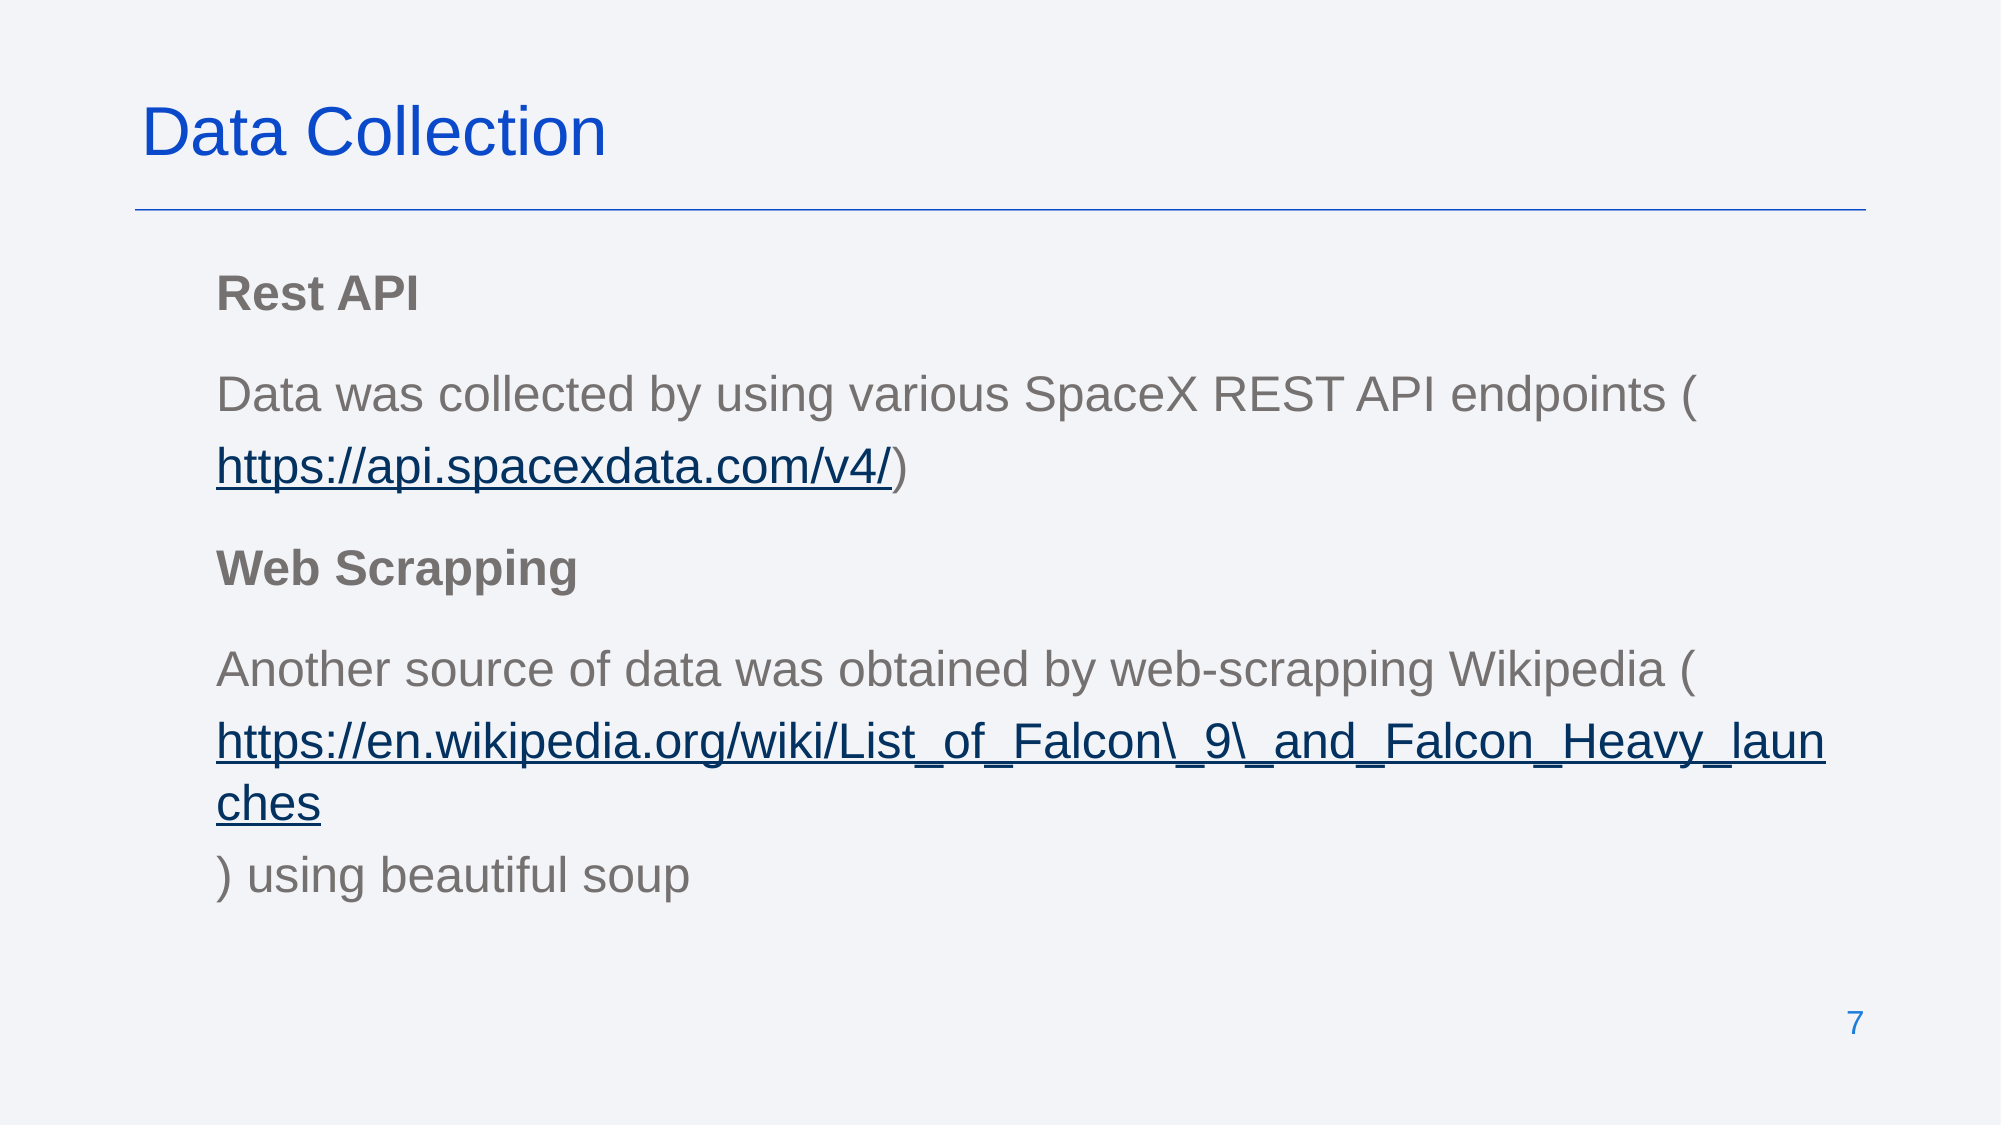

Data Collection
Rest API
Data was collected by using various SpaceX REST API endpoints (https://api.spacexdata.com/v4/)
Web Scrapping
Another source of data was obtained by web-scrapping Wikipedia (https://en.wikipedia.org/wiki/List_of_Falcon\_9\_and_Falcon_Heavy_launches) using beautiful soup
7